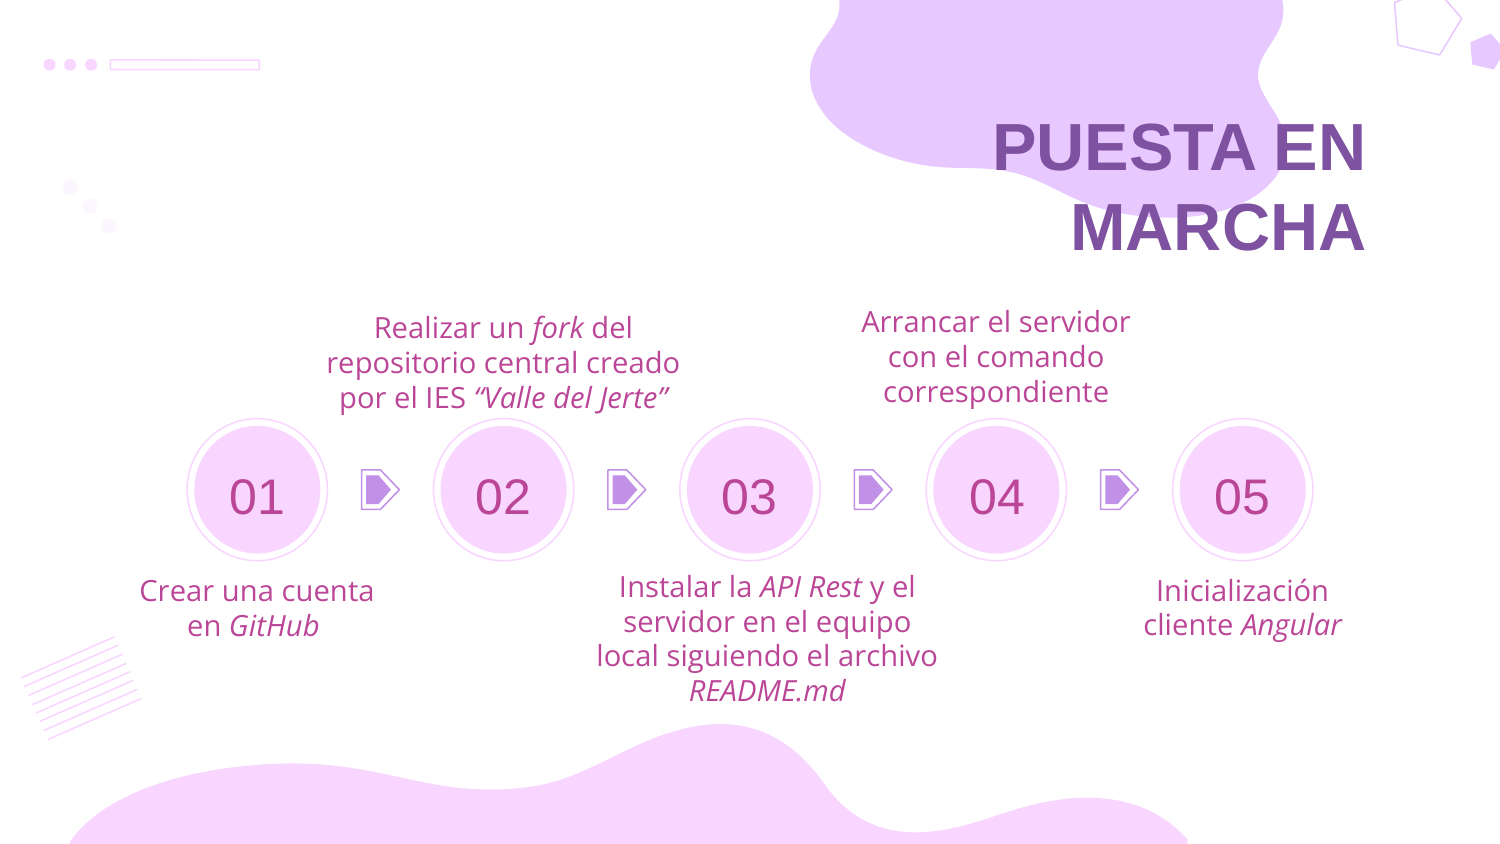

# PUESTA EN MARCHA
Arrancar el servidor con el comando correspondiente
Realizar un fork del repositorio central creado por el IES “Valle del Jerte”

01
02
03
04
05

Instalar la API Rest y el servidor en el equipo local siguiendo el archivo README.md
Inicialización cliente Angular
Crear una cuenta en GitHub